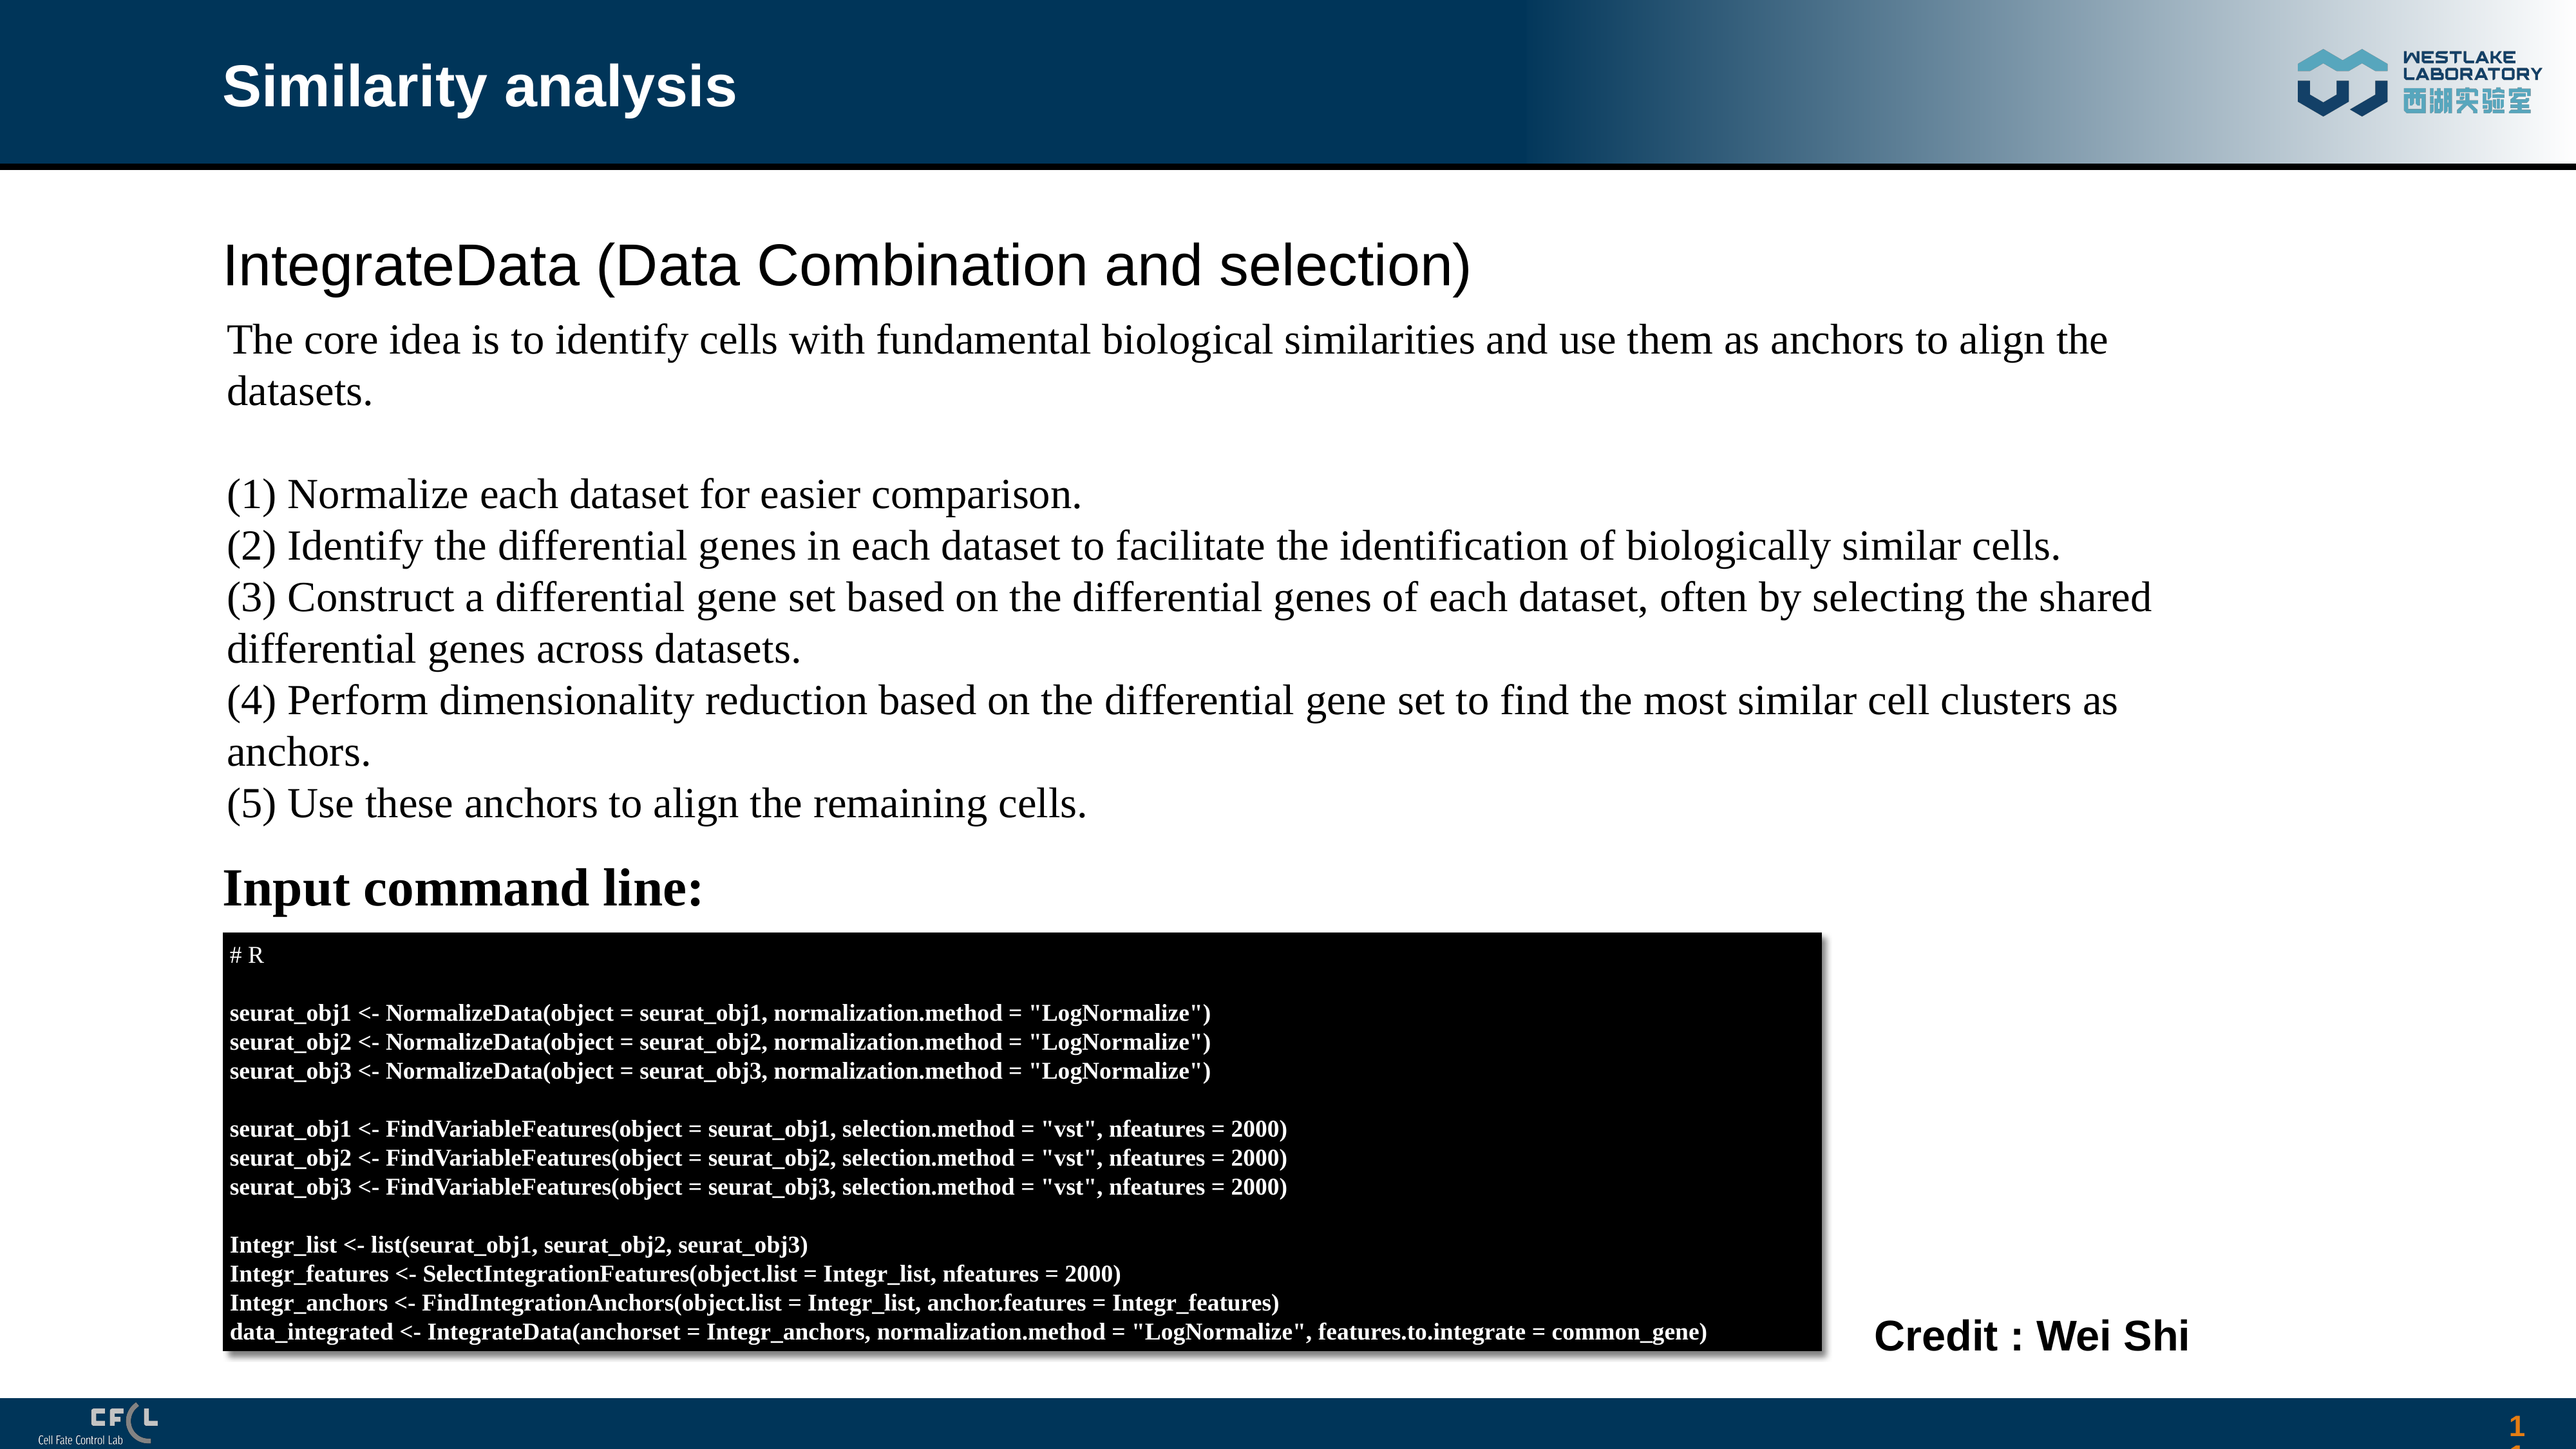

# Similarity analysis
IntegrateData (Data Combination and selection)
The core idea is to identify cells with fundamental biological similarities and use them as anchors to align the datasets.

(1) Normalize each dataset for easier comparison.
(2) Identify the differential genes in each dataset to facilitate the identification of biologically similar cells.
(3) Construct a differential gene set based on the differential genes of each dataset, often by selecting the shared differential genes across datasets.
(4) Perform dimensionality reduction based on the differential gene set to find the most similar cell clusters as anchors.
(5) Use these anchors to align the remaining cells.
Input command line:
# R

seurat_obj1 <- NormalizeData(object = seurat_obj1, normalization.method = "LogNormalize")
seurat_obj2 <- NormalizeData(object = seurat_obj2, normalization.method = "LogNormalize")
seurat_obj3 <- NormalizeData(object = seurat_obj3, normalization.method = "LogNormalize")

seurat_obj1 <- FindVariableFeatures(object = seurat_obj1, selection.method = "vst", nfeatures = 2000)
seurat_obj2 <- FindVariableFeatures(object = seurat_obj2, selection.method = "vst", nfeatures = 2000)
seurat_obj3 <- FindVariableFeatures(object = seurat_obj3, selection.method = "vst", nfeatures = 2000)

Integr_list <- list(seurat_obj1, seurat_obj2, seurat_obj3)
Integr_features <- SelectIntegrationFeatures(object.list = Integr_list, nfeatures = 2000)
Integr_anchors <- FindIntegrationAnchors(object.list = Integr_list, anchor.features = Integr_features)
data_integrated <- IntegrateData(anchorset = Integr_anchors, normalization.method = "LogNormalize", features.to.integrate = common_gene)
Credit : Wei Shi
118